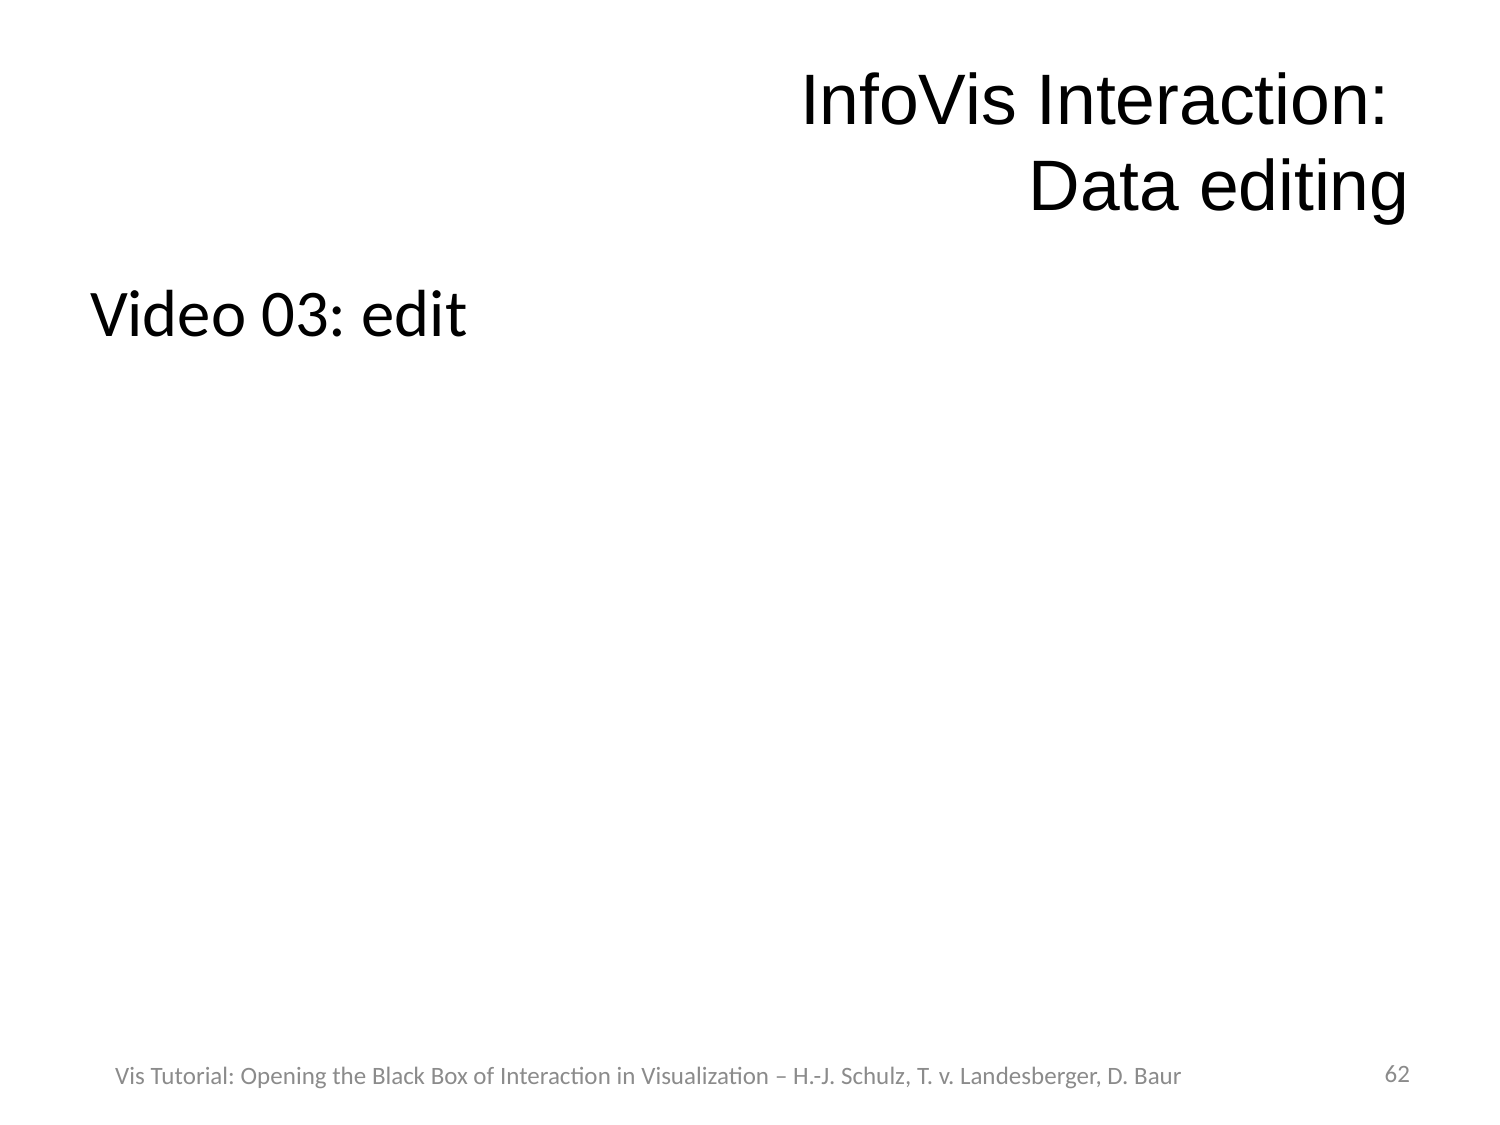

# InfoVis Interaction: Data editing
Video 03: edit
62
Vis Tutorial: Opening the Black Box of Interaction in Visualization – H.-J. Schulz, T. v. Landesberger, D. Baur